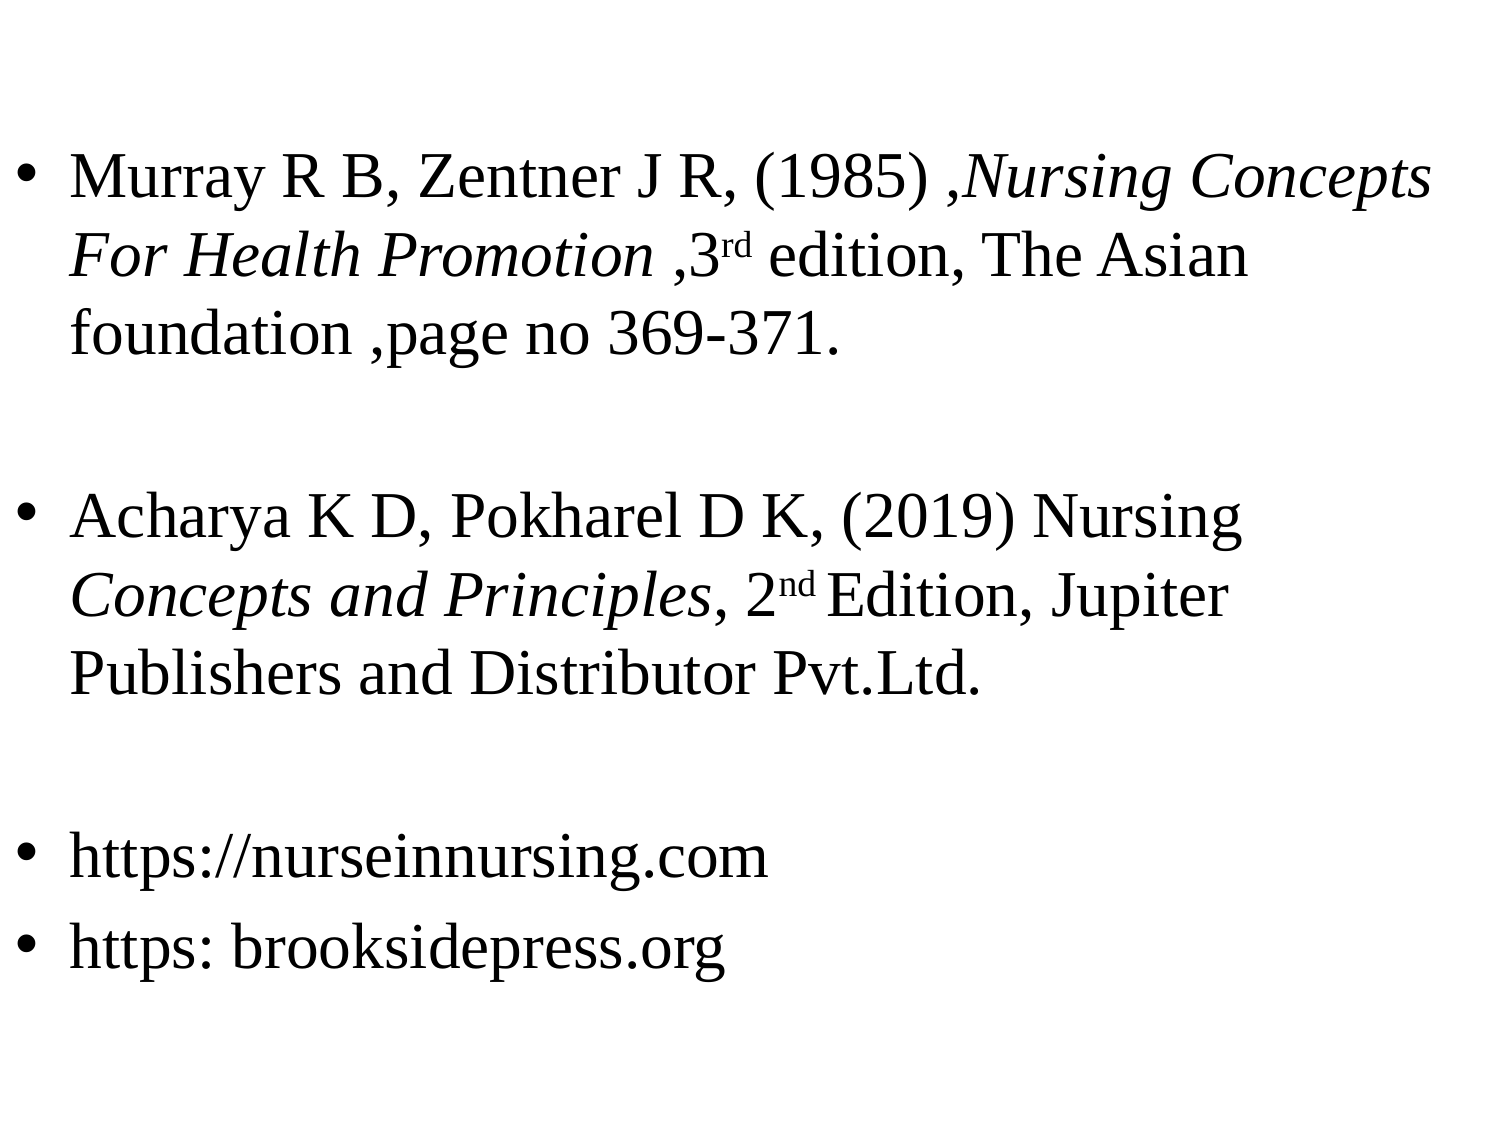

Murray R B, Zentner J R, (1985) ,Nursing Concepts For Health Promotion ,3rd edition, The Asian foundation ,page no 369-371.

Acharya K D, Pokharel D K, (2019) Nursing Concepts and Principles, 2nd Edition, Jupiter Publishers and Distributor Pvt.Ltd.

https://nurseinnursing.com
https: brooksidepress.org